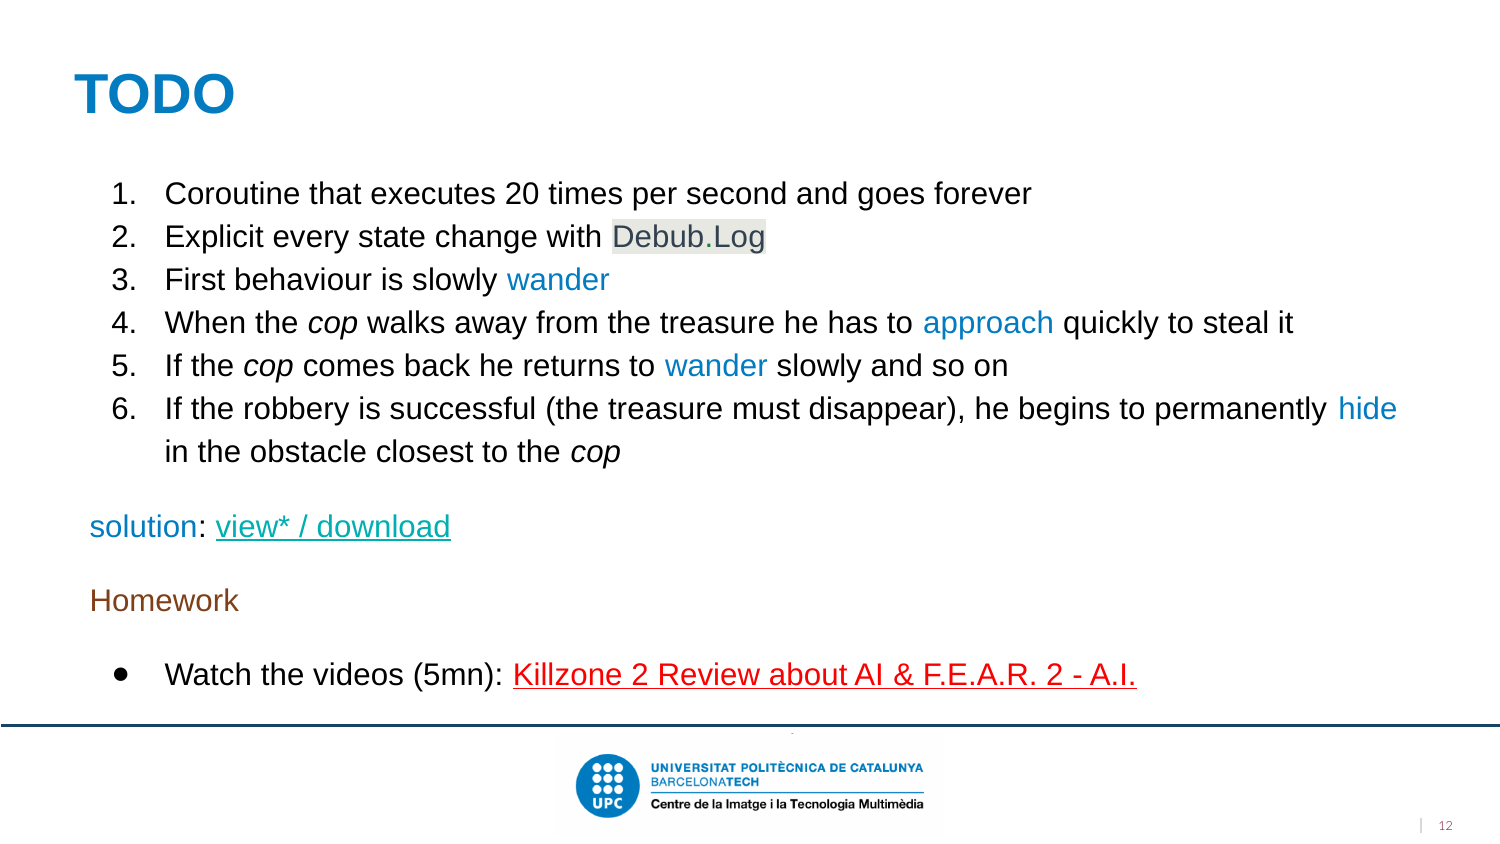

TODO

Coroutine that executes 20 times per second and goes forever
Explicit every state change with Debub.Log
First behaviour is slowly wander
When the cop walks away from the treasure he has to approach quickly to steal it
If the cop comes back he returns to wander slowly and so on
If the robbery is successful (the treasure must disappear), he begins to permanently hide in the obstacle closest to the cop
solution: view* / download
Homework
Watch the videos (5mn): Killzone 2 Review about AI & F.E.A.R. 2 - A.I.